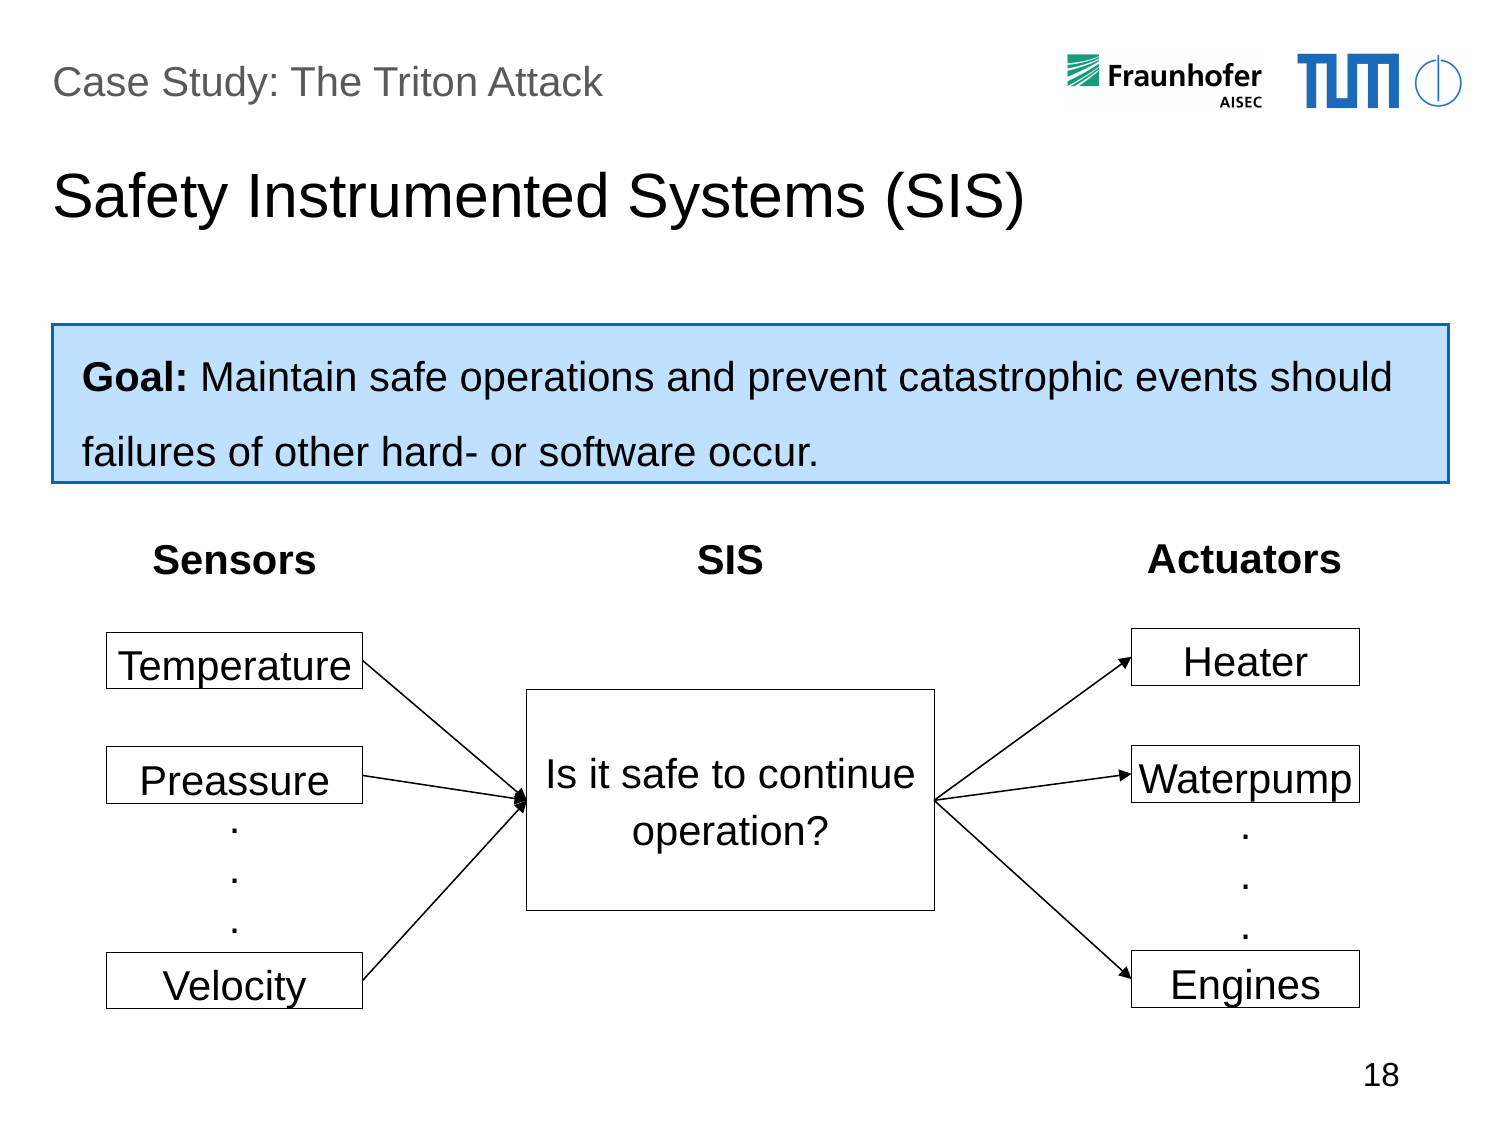

Case Study: The Triton Attack
# Safety Instrumented Systems (SIS)
Goal: Maintain safe operations and prevent catastrophic events should failures of other hard- or software occur.

Actuators
Sensors
SIS
Heater
Temperature

Is it safe to continue operation?

Waterpump
Preassure
.
.
.
.
.
.
Engines
Velocity
18